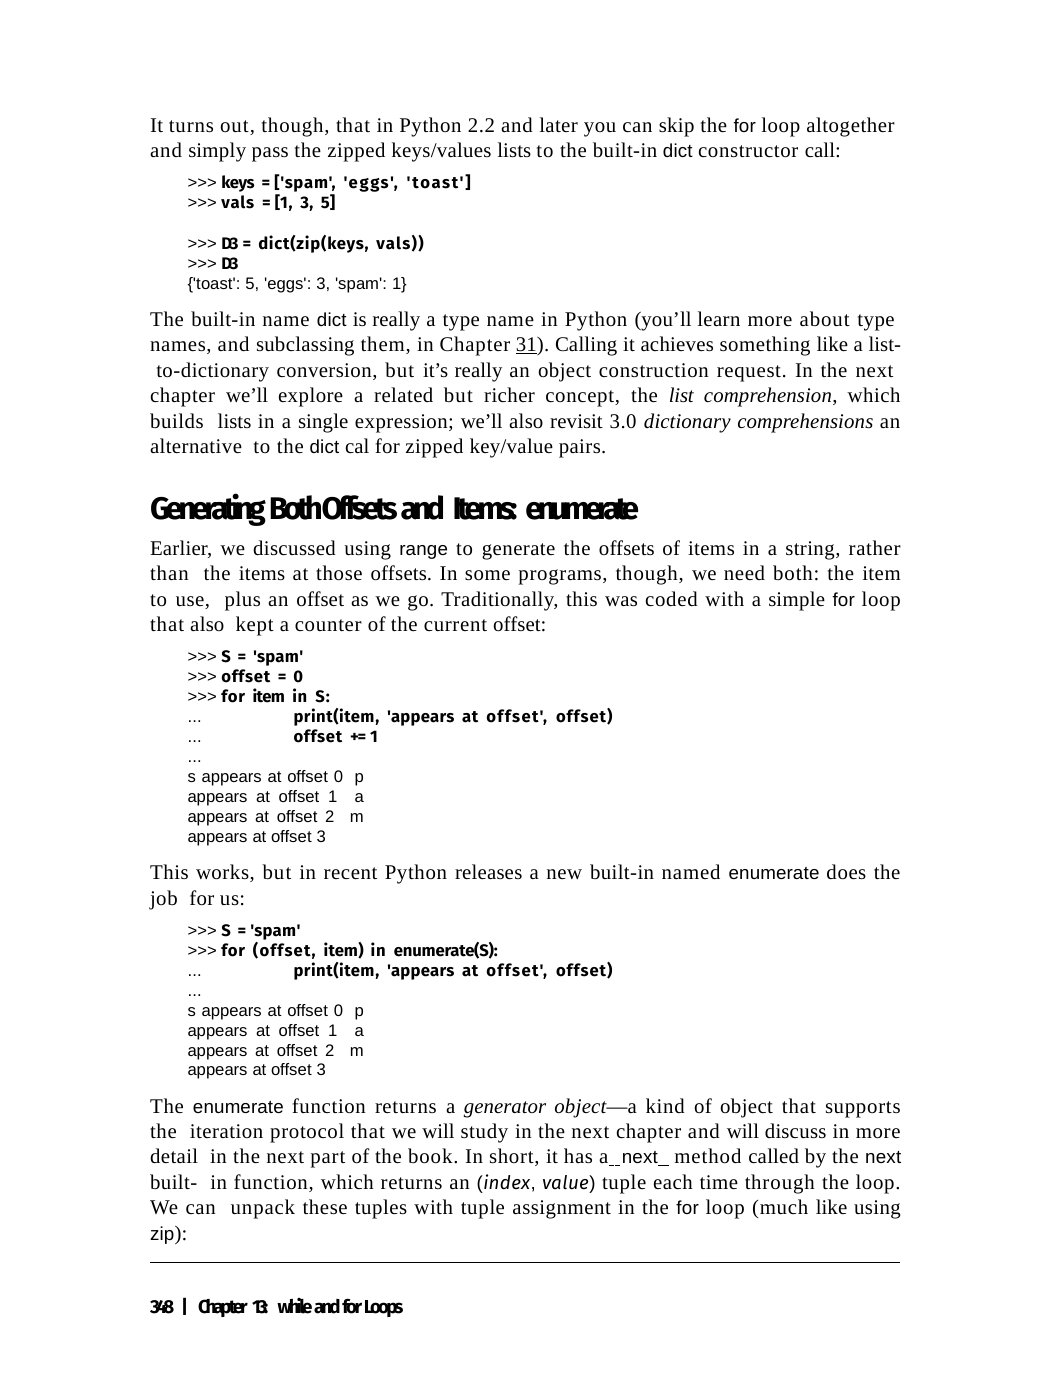

It turns out, though, that in Python 2.2 and later you can skip the for loop altogether  and simply pass the zipped keys/values lists to the built-in dict constructor call:
>>> keys = ['spam', 'eggs', 'toast']
>>> vals = [1, 3, 5]

>>> D3 = dict(zip(keys, vals))
>>> D3
{'toast': 5, 'eggs': 3, 'spam': 1}
The built-in name dict is really a type name in Python (you’ll learn more about type  names, and subclassing them, in Chapter 31). Calling it achieves something like a list-  to-dictionary conversion, but it’s really an object construction request. In the next  chapter we’ll explore a related but richer concept, the list comprehension, which builds  lists in a single expression; we’ll also revisit 3.0 dictionary comprehensions an alternative  to the dict cal for zipped key/value pairs.

Generating Both Offsets and Items: enumerate
Earlier, we discussed using range to generate the offsets of items in a string, rather than  the items at those offsets. In some programs, though, we need both: the item to use,  plus an offset as we go. Traditionally, this was coded with a simple for loop that also  kept a counter of the current offset:
>>> S = 'spam'
>>> offset = 0
>>> for item in S:
...	print(item, 'appears at offset', offset)
...	offset += 1
...
s appears at offset 0  p appears at offset 1  a appears at offset 2  m appears at offset 3
This works, but in recent Python releases a new built-in named enumerate does the job  for us:
>>> S = 'spam'
>>> for (offset, item) in enumerate(S):
...	print(item, 'appears at offset', offset)
...
s appears at offset 0  p appears at offset 1  a appears at offset 2  m appears at offset 3
The enumerate function returns a generator object—a kind of object that supports the  iteration protocol that we will study in the next chapter and will discuss in more detail  in the next part of the book. In short, it has a  next  method called by the next built-  in function, which returns an (index, value) tuple each time through the loop. We can  unpack these tuples with tuple assignment in the for loop (much like using zip):

348  |  Chapter 13:  while and for Loops